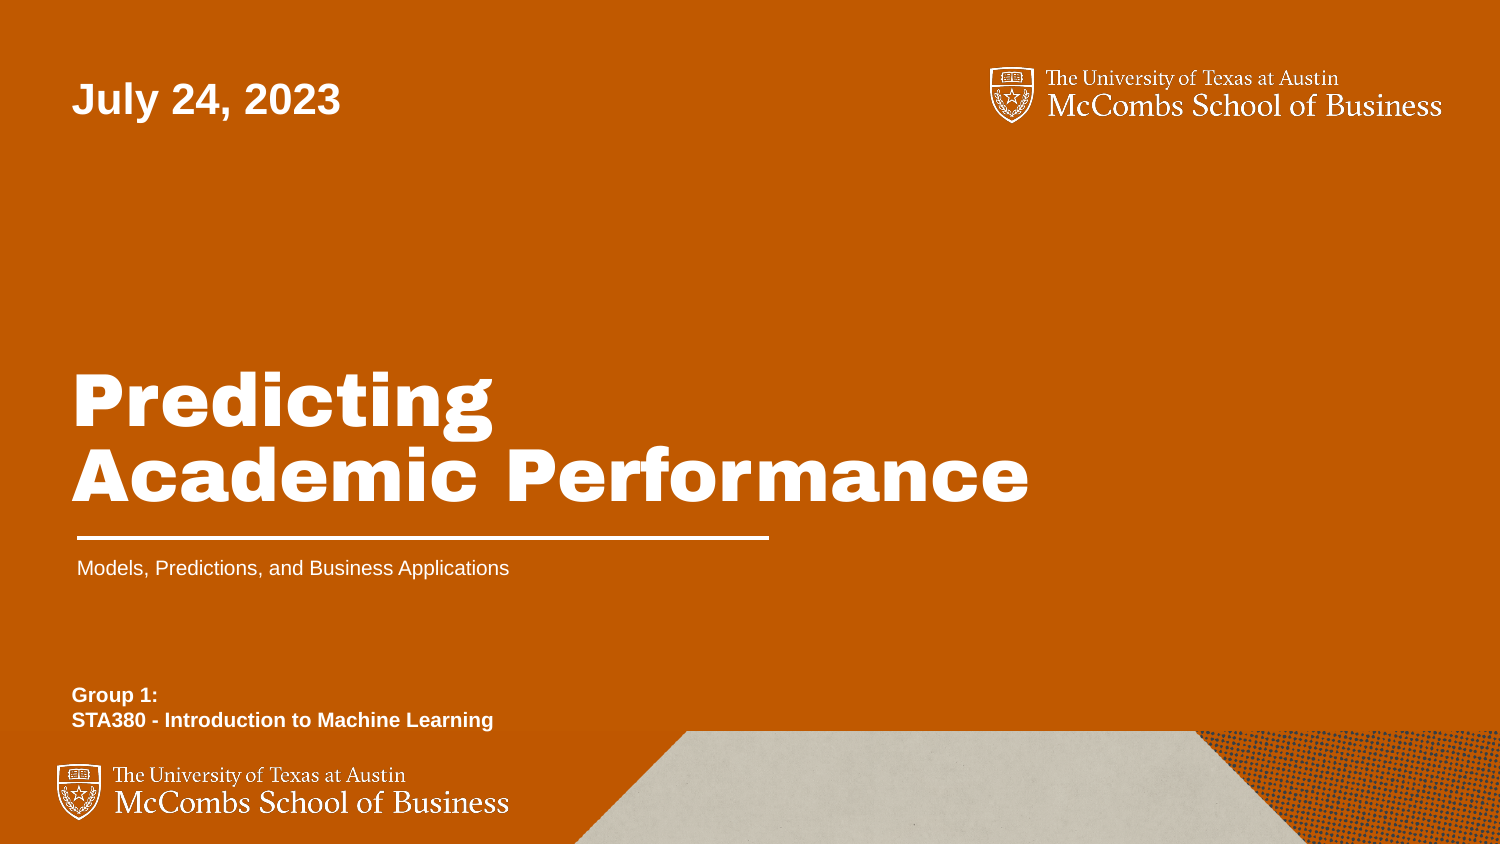

July 24, 2023
Predicting
Academic Performance
Models, Predictions, and Business Applications
Group 1:
STA380 - Introduction to Machine Learning